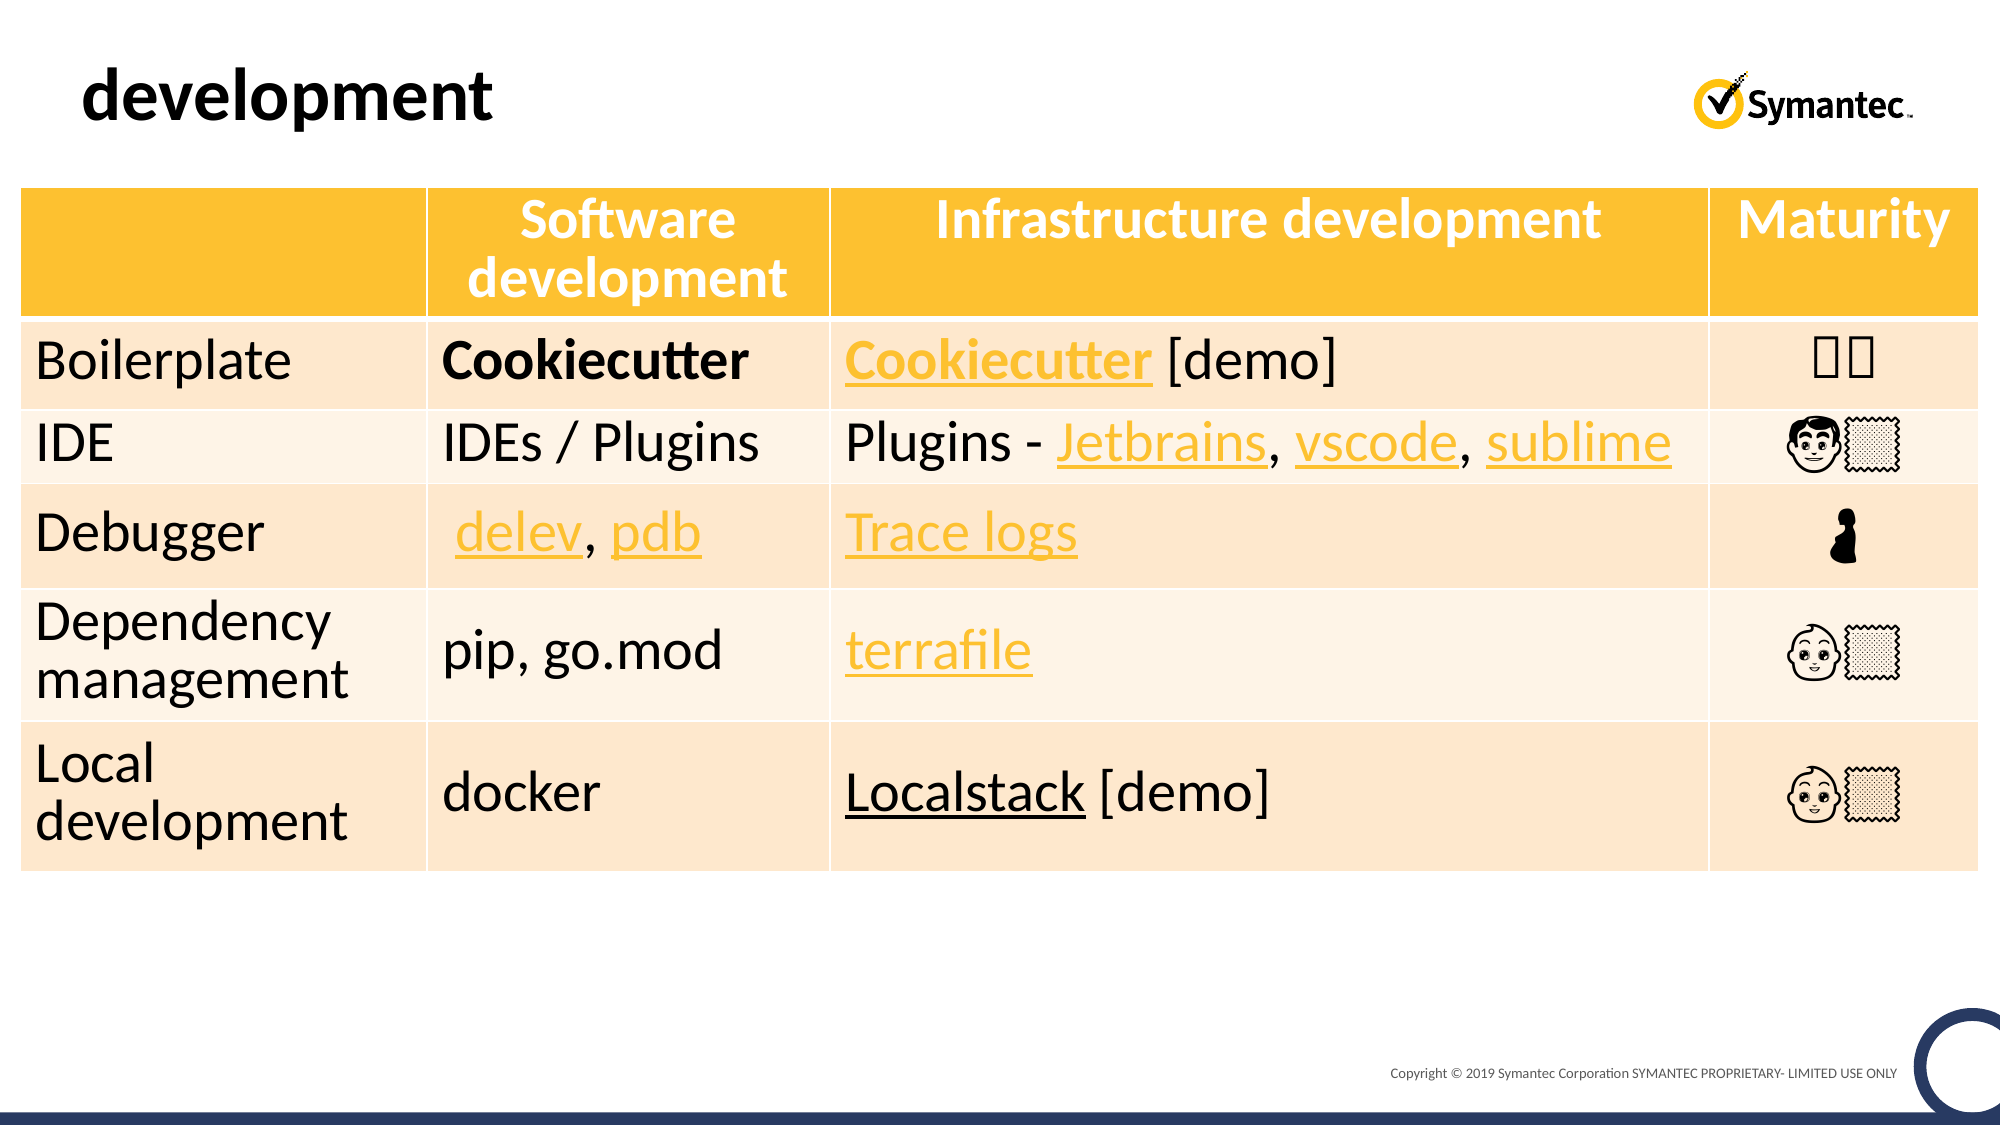

# development
|  | Software development | Infrastructure development | Maturity |
| --- | --- | --- | --- |
| Boilerplate | Cookiecutter | Cookiecutter [demo] | 👨🏻 |
| IDE | IDEs / Plugins | Plugins - Jetbrains, vscode, sublime | 👨🏻 |
| Debugger | delev, pdb | Trace logs | 🤰 |
| Dependency management | pip, go.mod | terrafile | 👶🏻 |
| Local development | docker | Localstack [demo] | 👶🏻 |